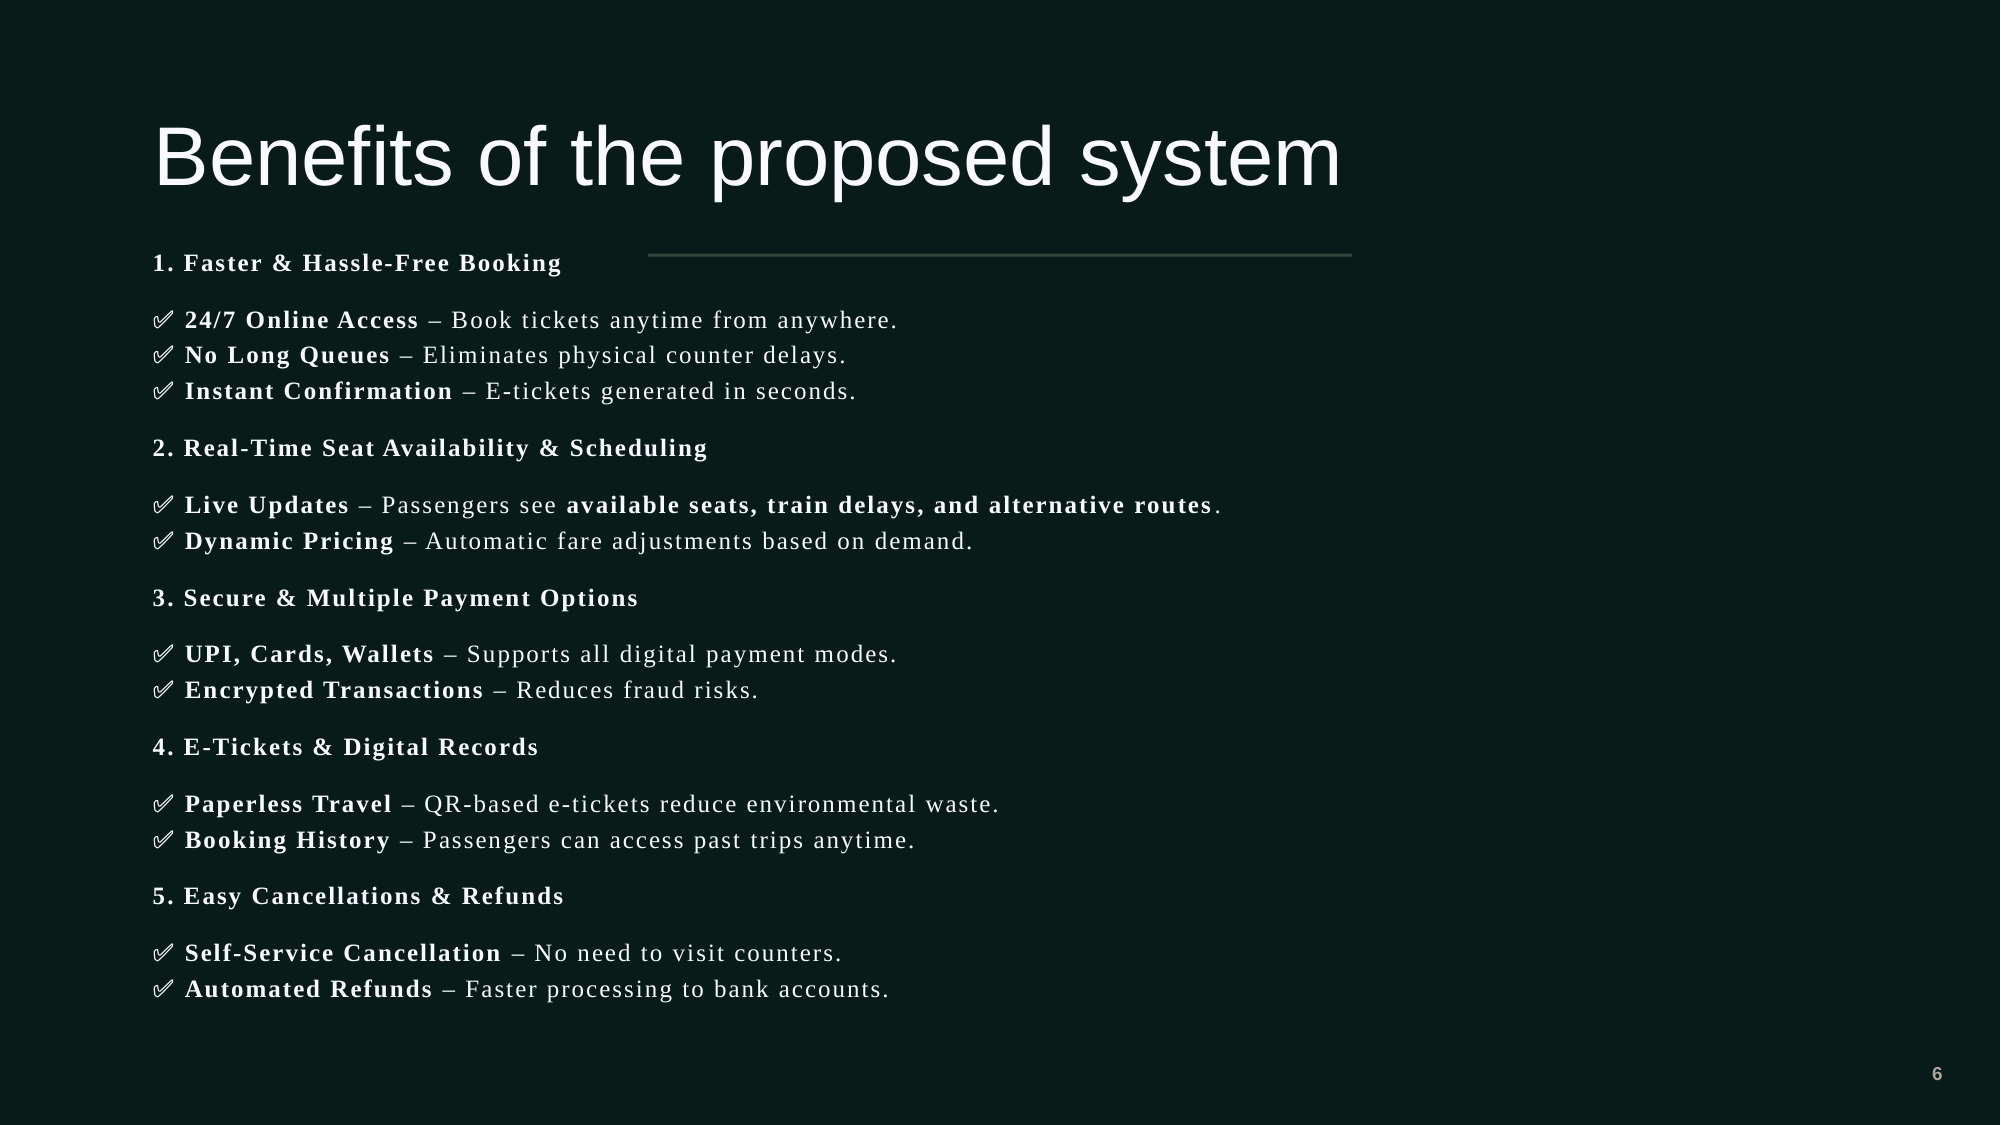

# Benefits of the proposed system
1. Faster & Hassle-Free Booking
✅ 24/7 Online Access – Book tickets anytime from anywhere.
✅ No Long Queues – Eliminates physical counter delays.
✅ Instant Confirmation – E-tickets generated in seconds.
2. Real-Time Seat Availability & Scheduling
✅ Live Updates – Passengers see available seats, train delays, and alternative routes.
✅ Dynamic Pricing – Automatic fare adjustments based on demand.
3. Secure & Multiple Payment Options
✅ UPI, Cards, Wallets – Supports all digital payment modes.
✅ Encrypted Transactions – Reduces fraud risks.
4. E-Tickets & Digital Records
✅ Paperless Travel – QR-based e-tickets reduce environmental waste.
✅ Booking History – Passengers can access past trips anytime.
5. Easy Cancellations & Refunds
✅ Self-Service Cancellation – No need to visit counters.
✅ Automated Refunds – Faster processing to bank accounts.
6